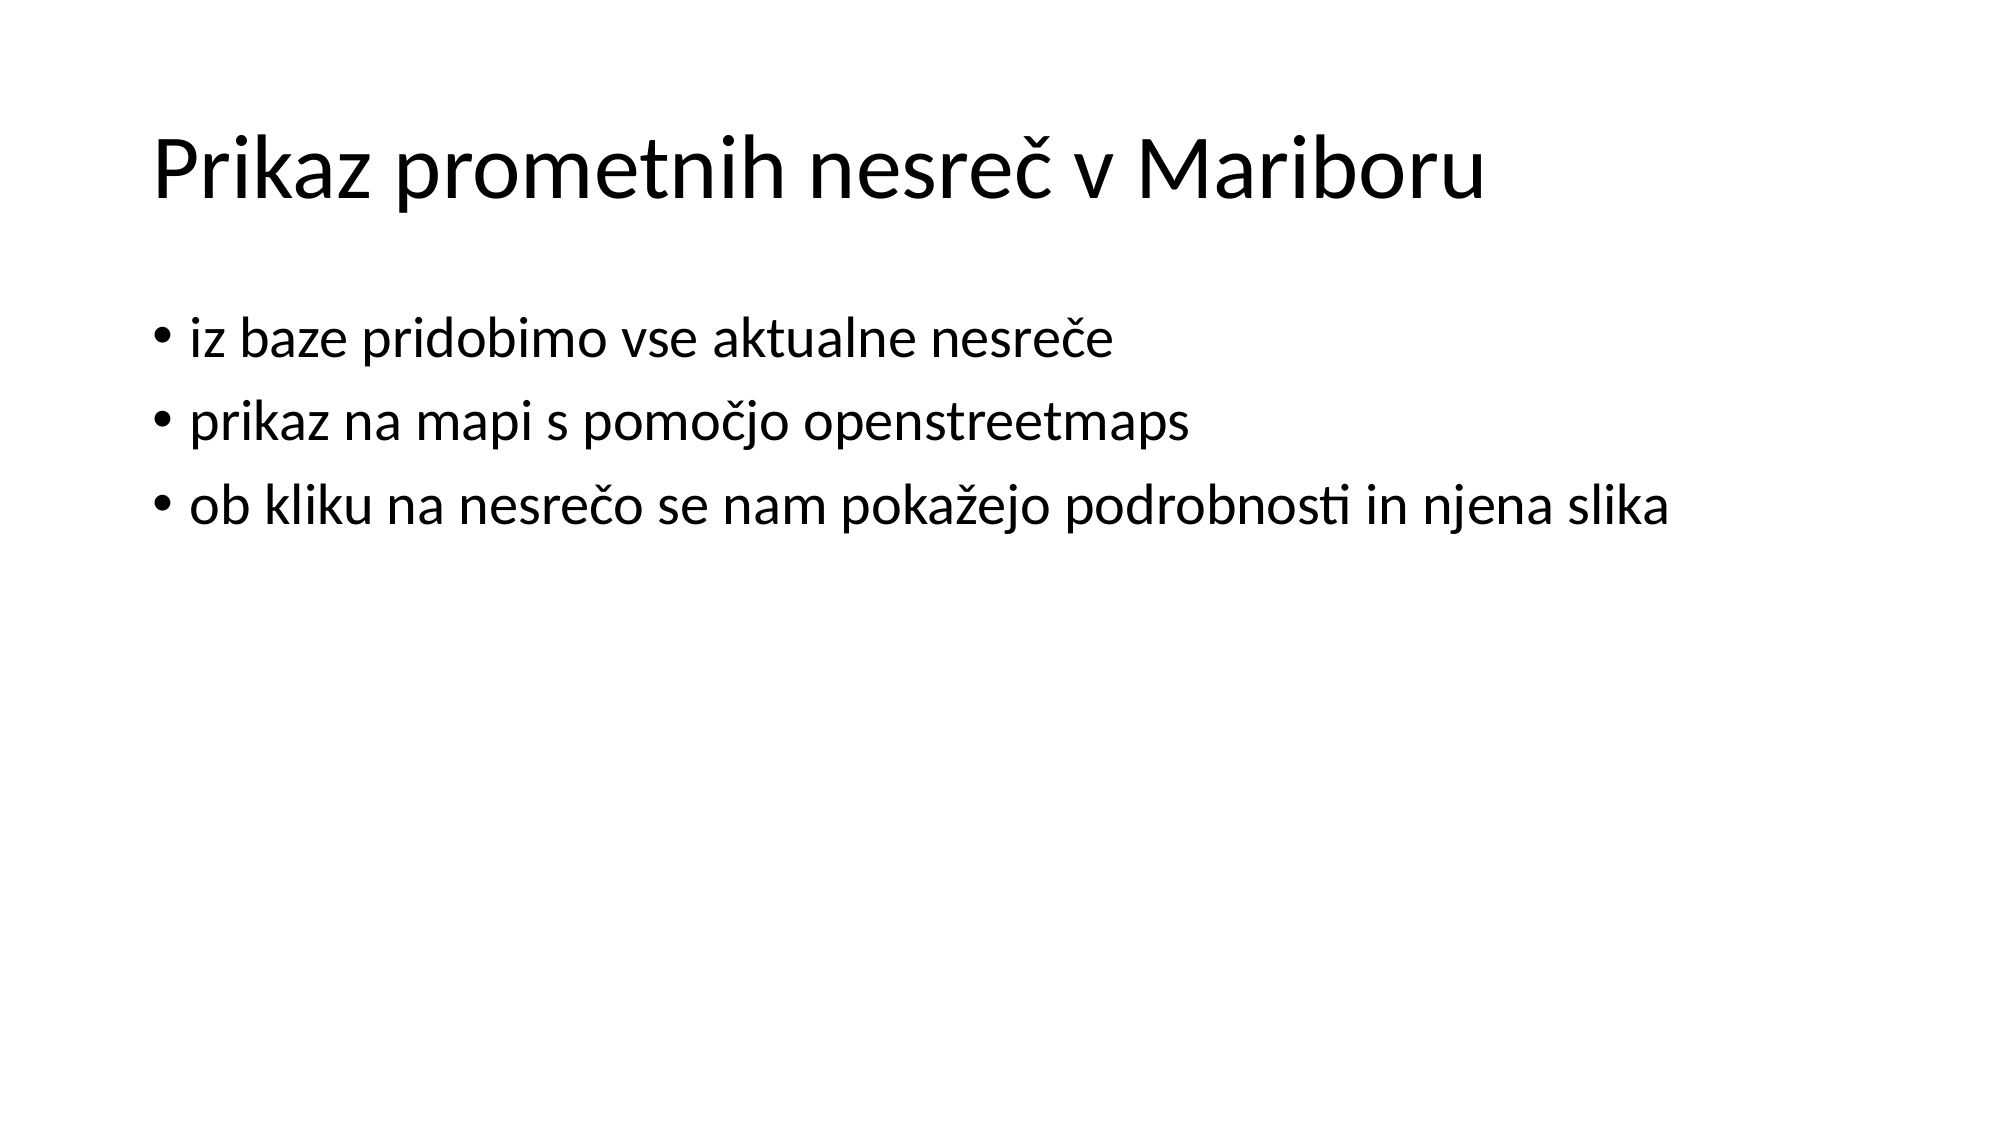

# Prikaz prometnih nesreč v Mariboru
iz baze pridobimo vse aktualne nesreče
prikaz na mapi s pomočjo openstreetmaps
ob kliku na nesrečo se nam pokažejo podrobnosti in njena slika